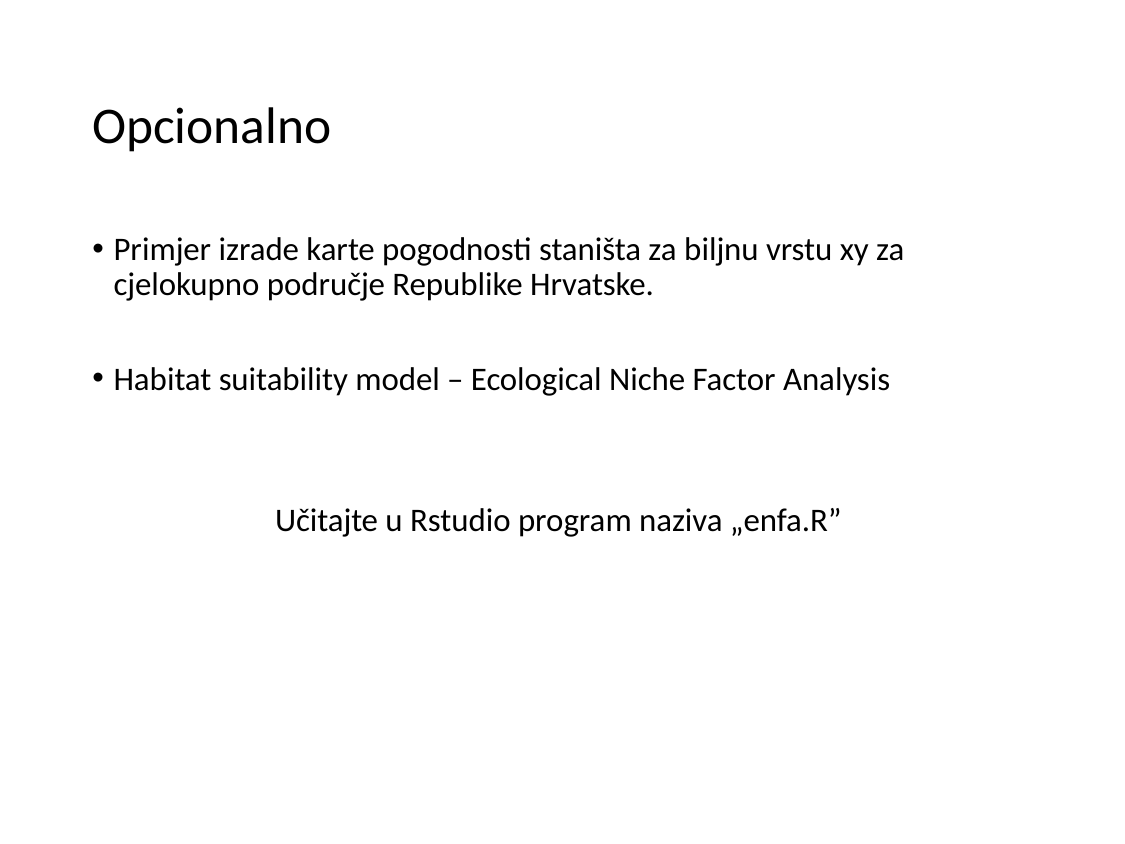

# Opcionalno
Primjer izrade karte pogodnosti staništa za biljnu vrstu xy za cjelokupno područje Republike Hrvatske.

Habitat suitability model – Ecological Niche Factor Analysis

Učitajte u Rstudio program naziva „enfa.R”